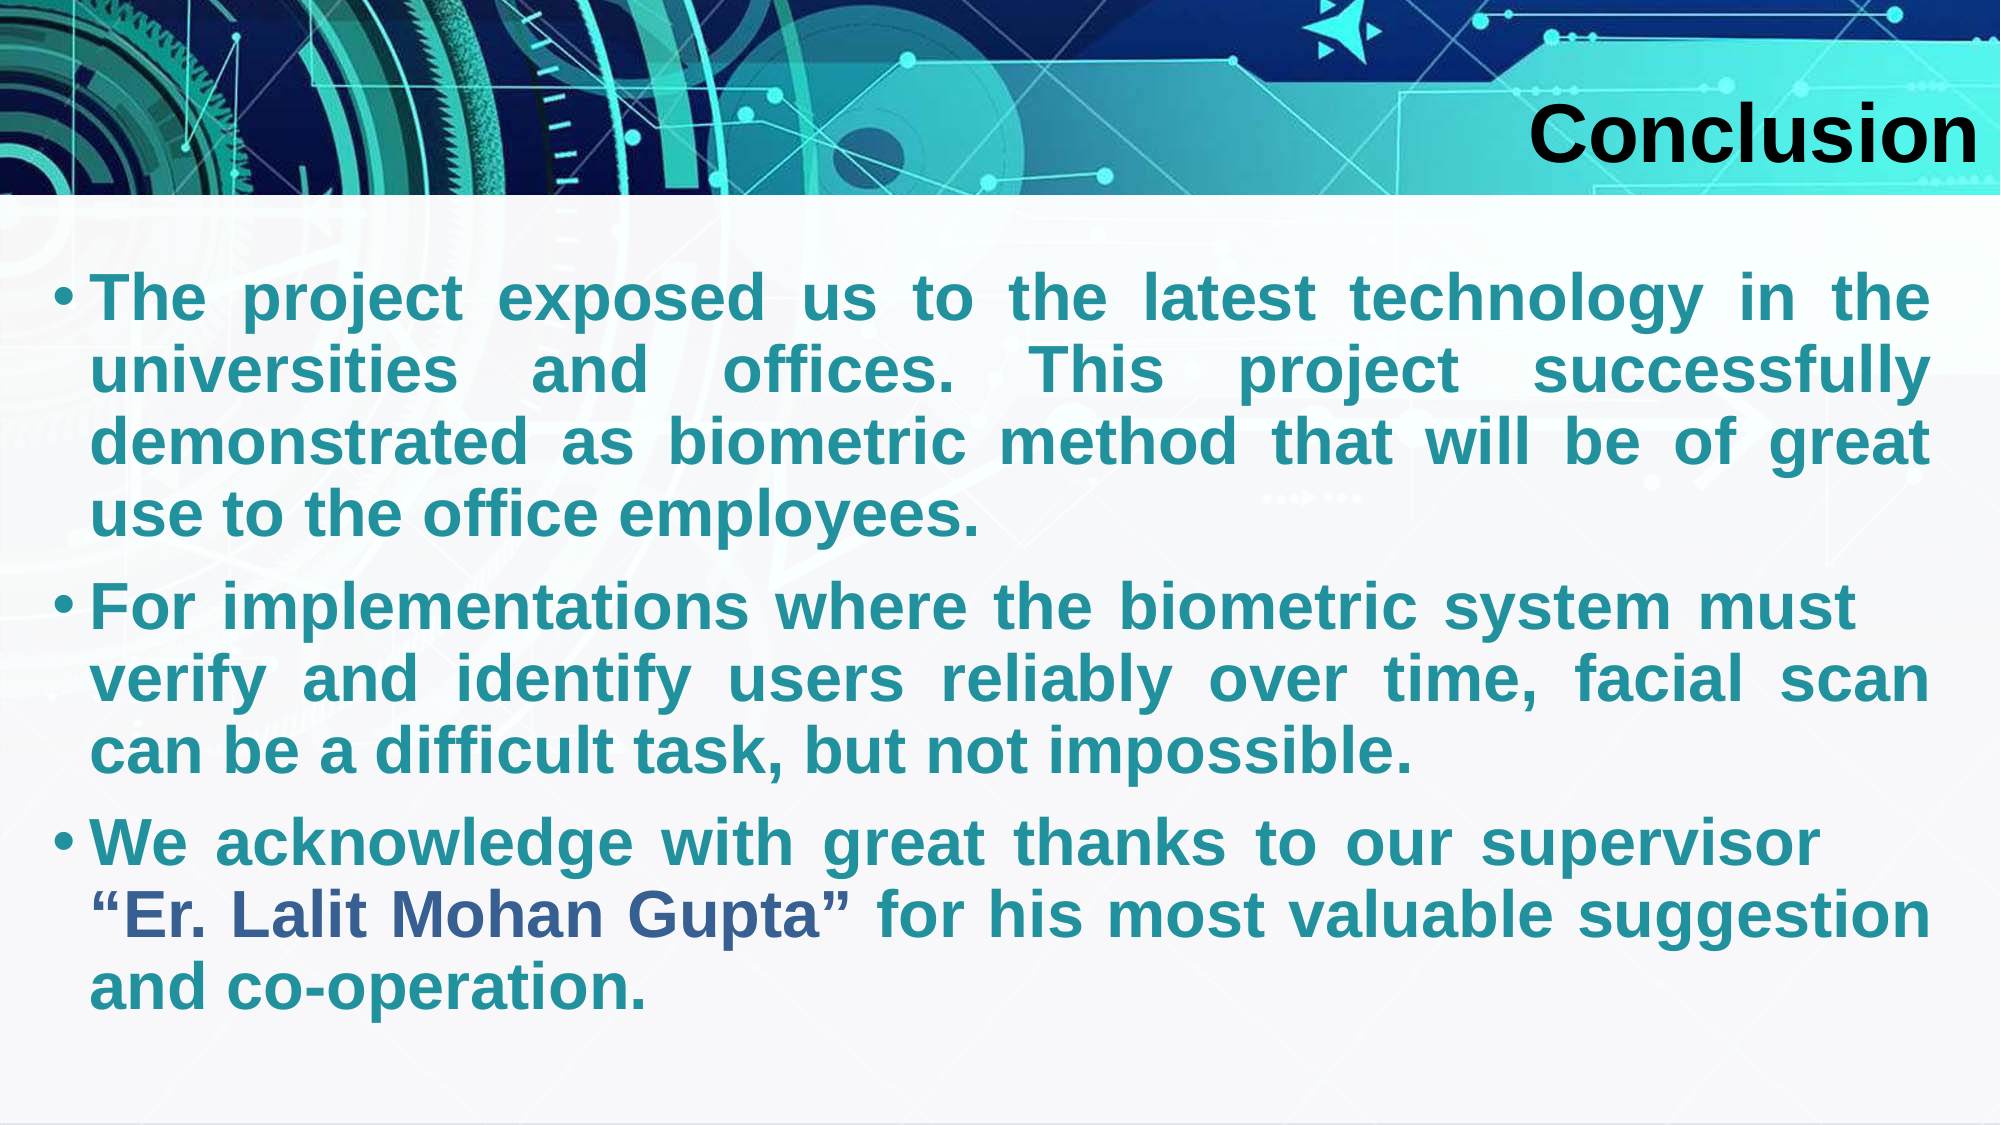

# Conclusion
The project exposed us to the latest technology in the universities and offices. This project successfully demonstrated as biometric method that will be of great use to the office employees.
For implementations where the biometric system must    verify and identify users reliably over time, facial scan can be a difficult task, but not impossible.
We acknowledge with great thanks to our supervisor     “Er. Lalit Mohan Gupta” for his most valuable suggestion and co-operation.